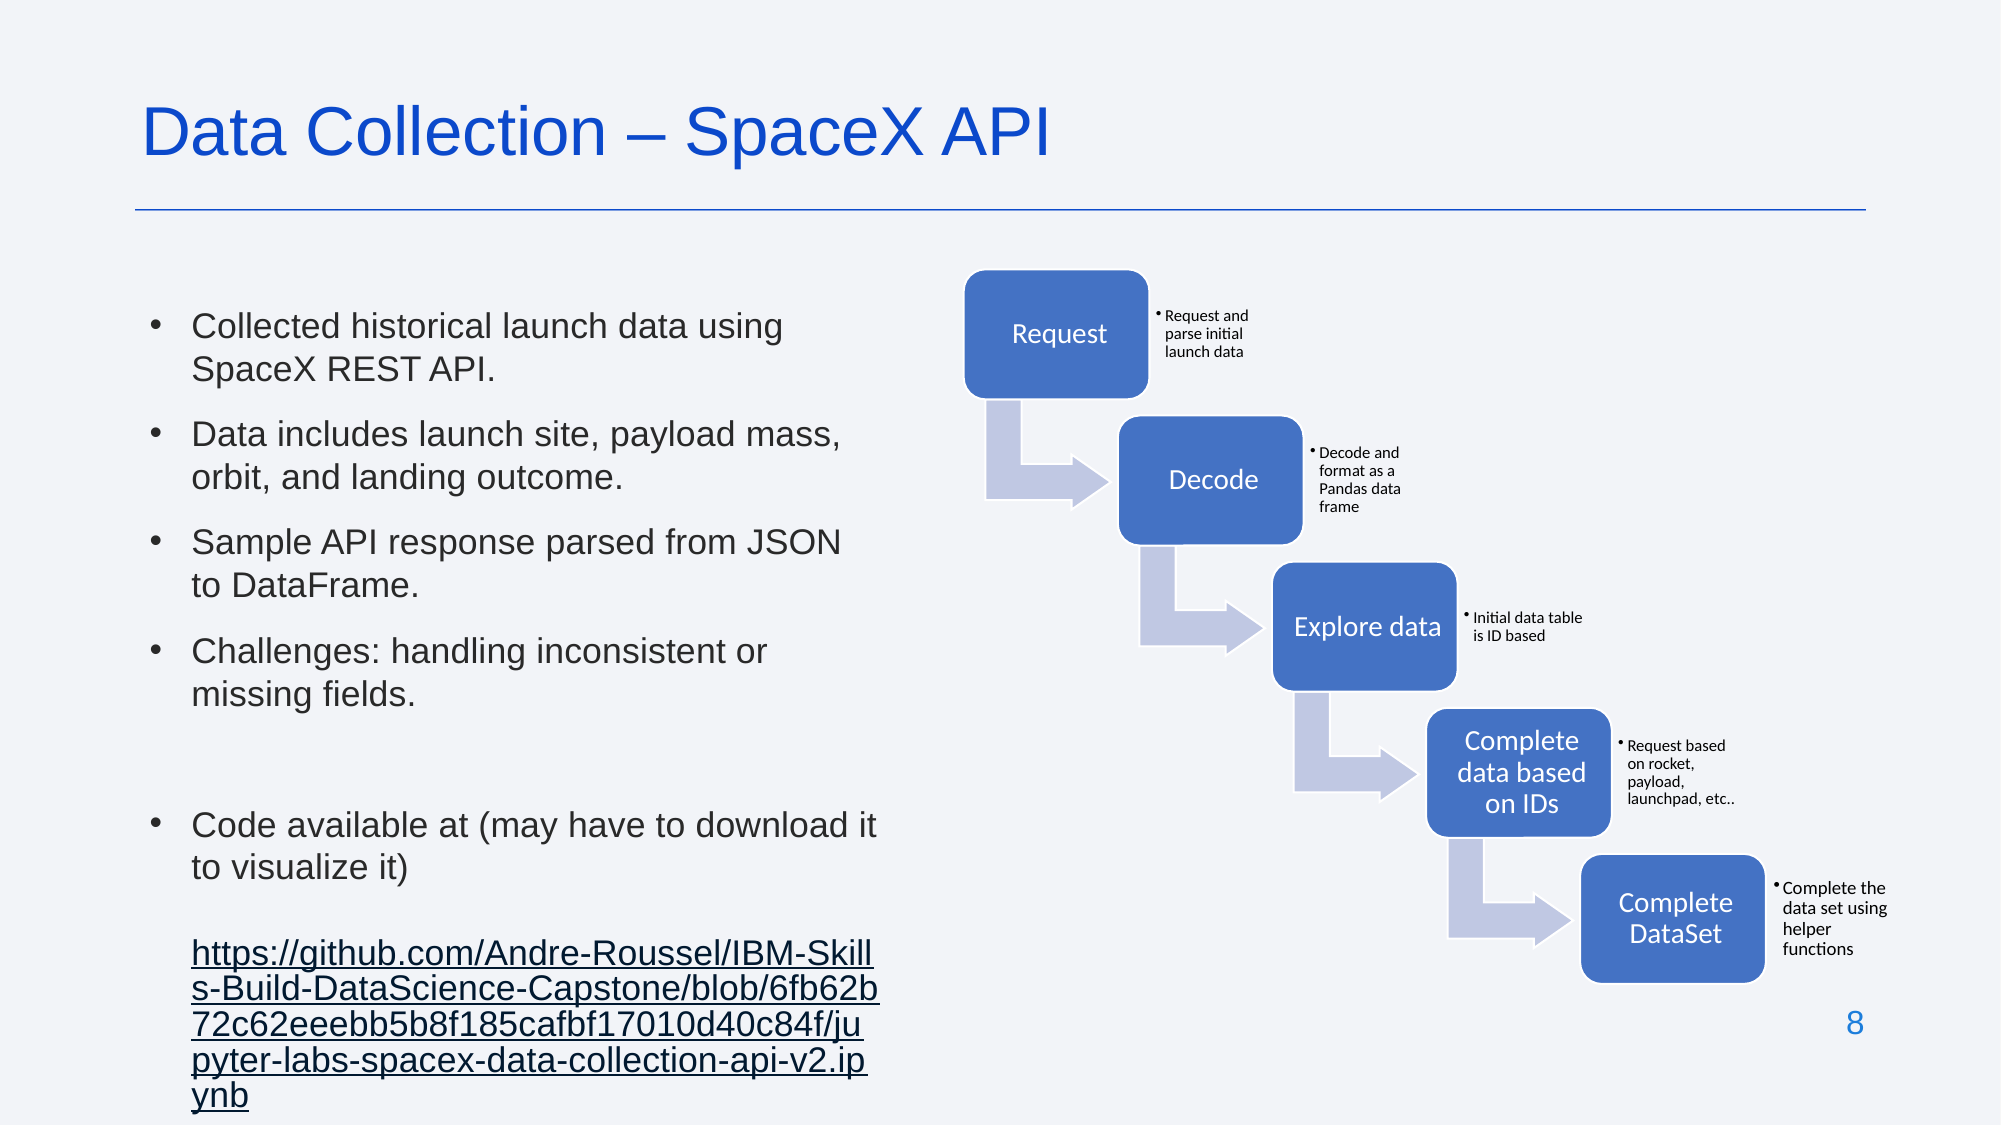

Data Collection – SpaceX API
Request
Request and parse initial launch data
Decode
Decode and format as a Pandas data frame
Explore data
Initial data table is ID based
Complete data based on IDs
Request based on rocket, payload, launchpad, etc..
Complete DataSet
Complete the data set using helper functions
Collected historical launch data using SpaceX REST API.
Data includes launch site, payload mass, orbit, and landing outcome.
Sample API response parsed from JSON to DataFrame.
Challenges: handling inconsistent or missing fields.

Code available at (may have to download it to visualize it)
https://github.com/Andre-Roussel/IBM-Skills-Build-DataScience-Capstone/blob/6fb62b72c62eeebb5b8f185cafbf17010d40c84f/jupyter-labs-spacex-data-collection-api-v2.ipynb

8